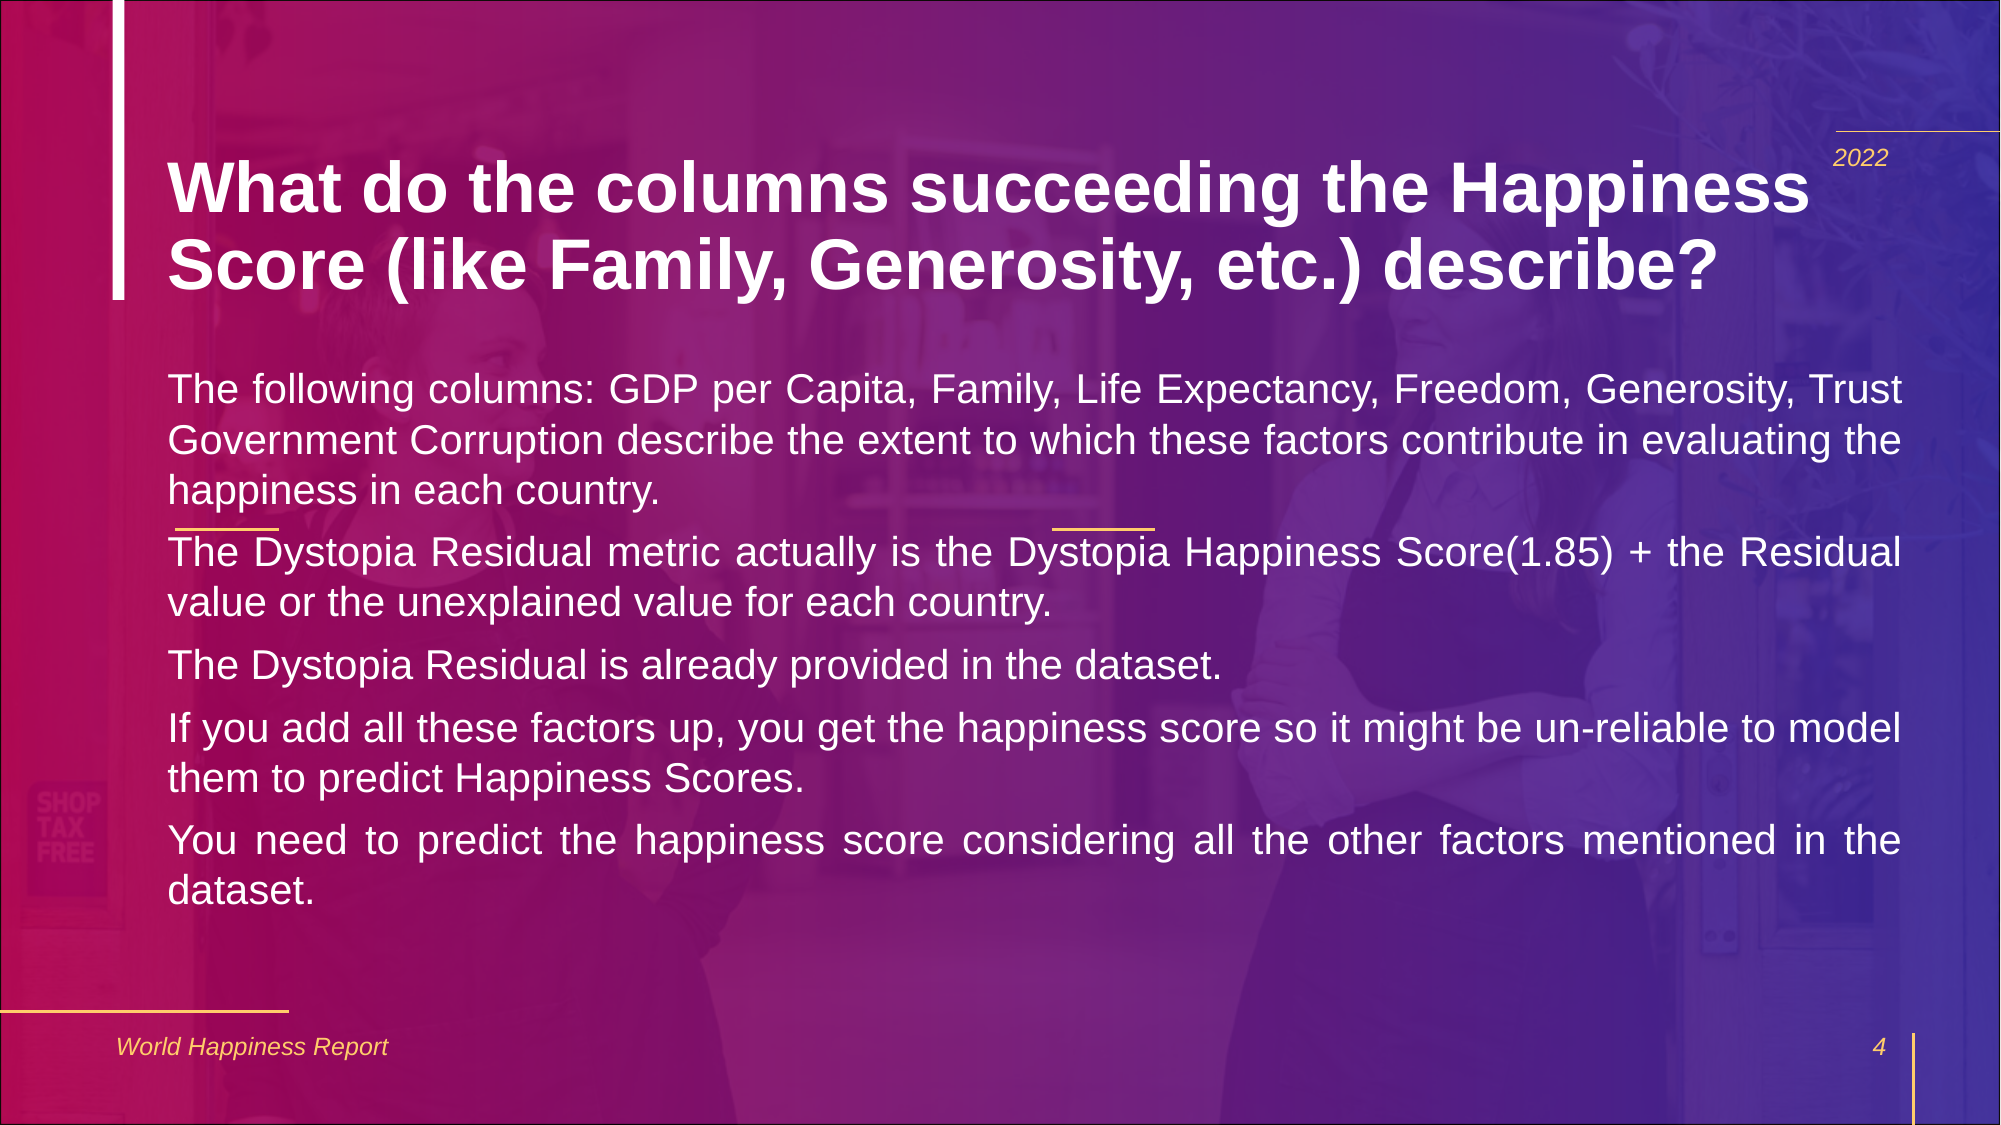

# What do the columns succeeding the Happiness Score (like Family, Generosity, etc.) describe?
2022
The following columns: GDP per Capita, Family, Life Expectancy, Freedom, Generosity, Trust Government Corruption describe the extent to which these factors contribute in evaluating the happiness in each country.
The Dystopia Residual metric actually is the Dystopia Happiness Score(1.85) + the Residual value or the unexplained value for each country.
The Dystopia Residual is already provided in the dataset.
If you add all these factors up, you get the happiness score so it might be un-reliable to model them to predict Happiness Scores.
You need to predict the happiness score considering all the other factors mentioned in the dataset.
World Happiness Report
4